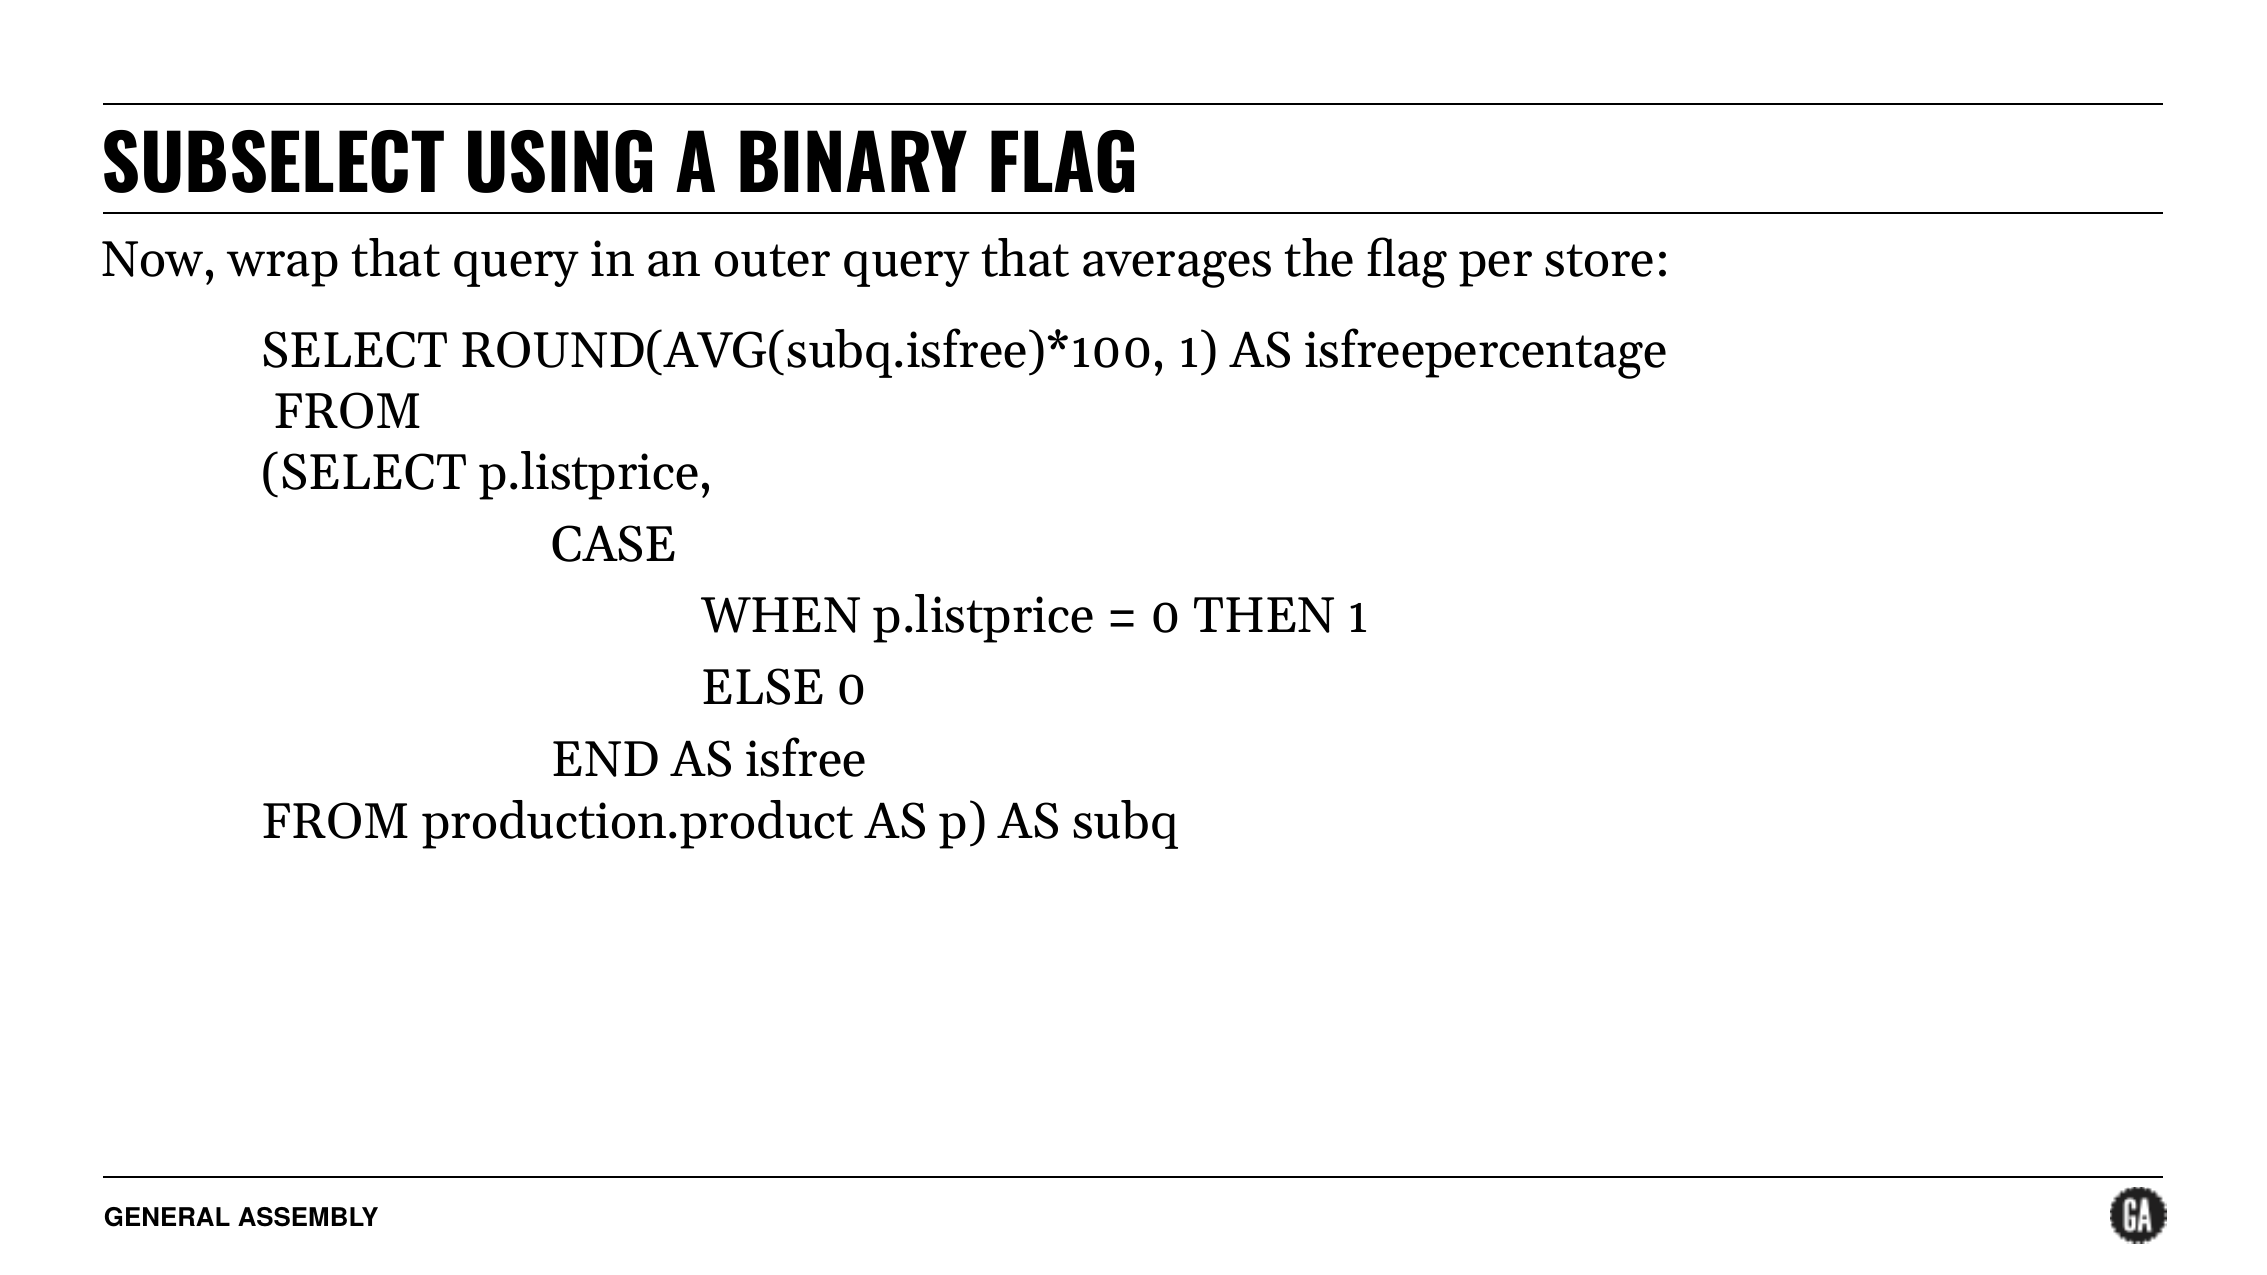

# SUBSELECT USING A BINARY FLAG
Now, wrap that query in an outer query that averages the flag per store:
SELECT ROUND(AVG(subq.isfree)*100, 1) AS isfreepercentage
 FROM
(SELECT p.listprice,
			CASE
				WHEN p.listprice = 0 THEN 1
				ELSE 0
			END AS isfree
FROM production.product AS p) AS subq